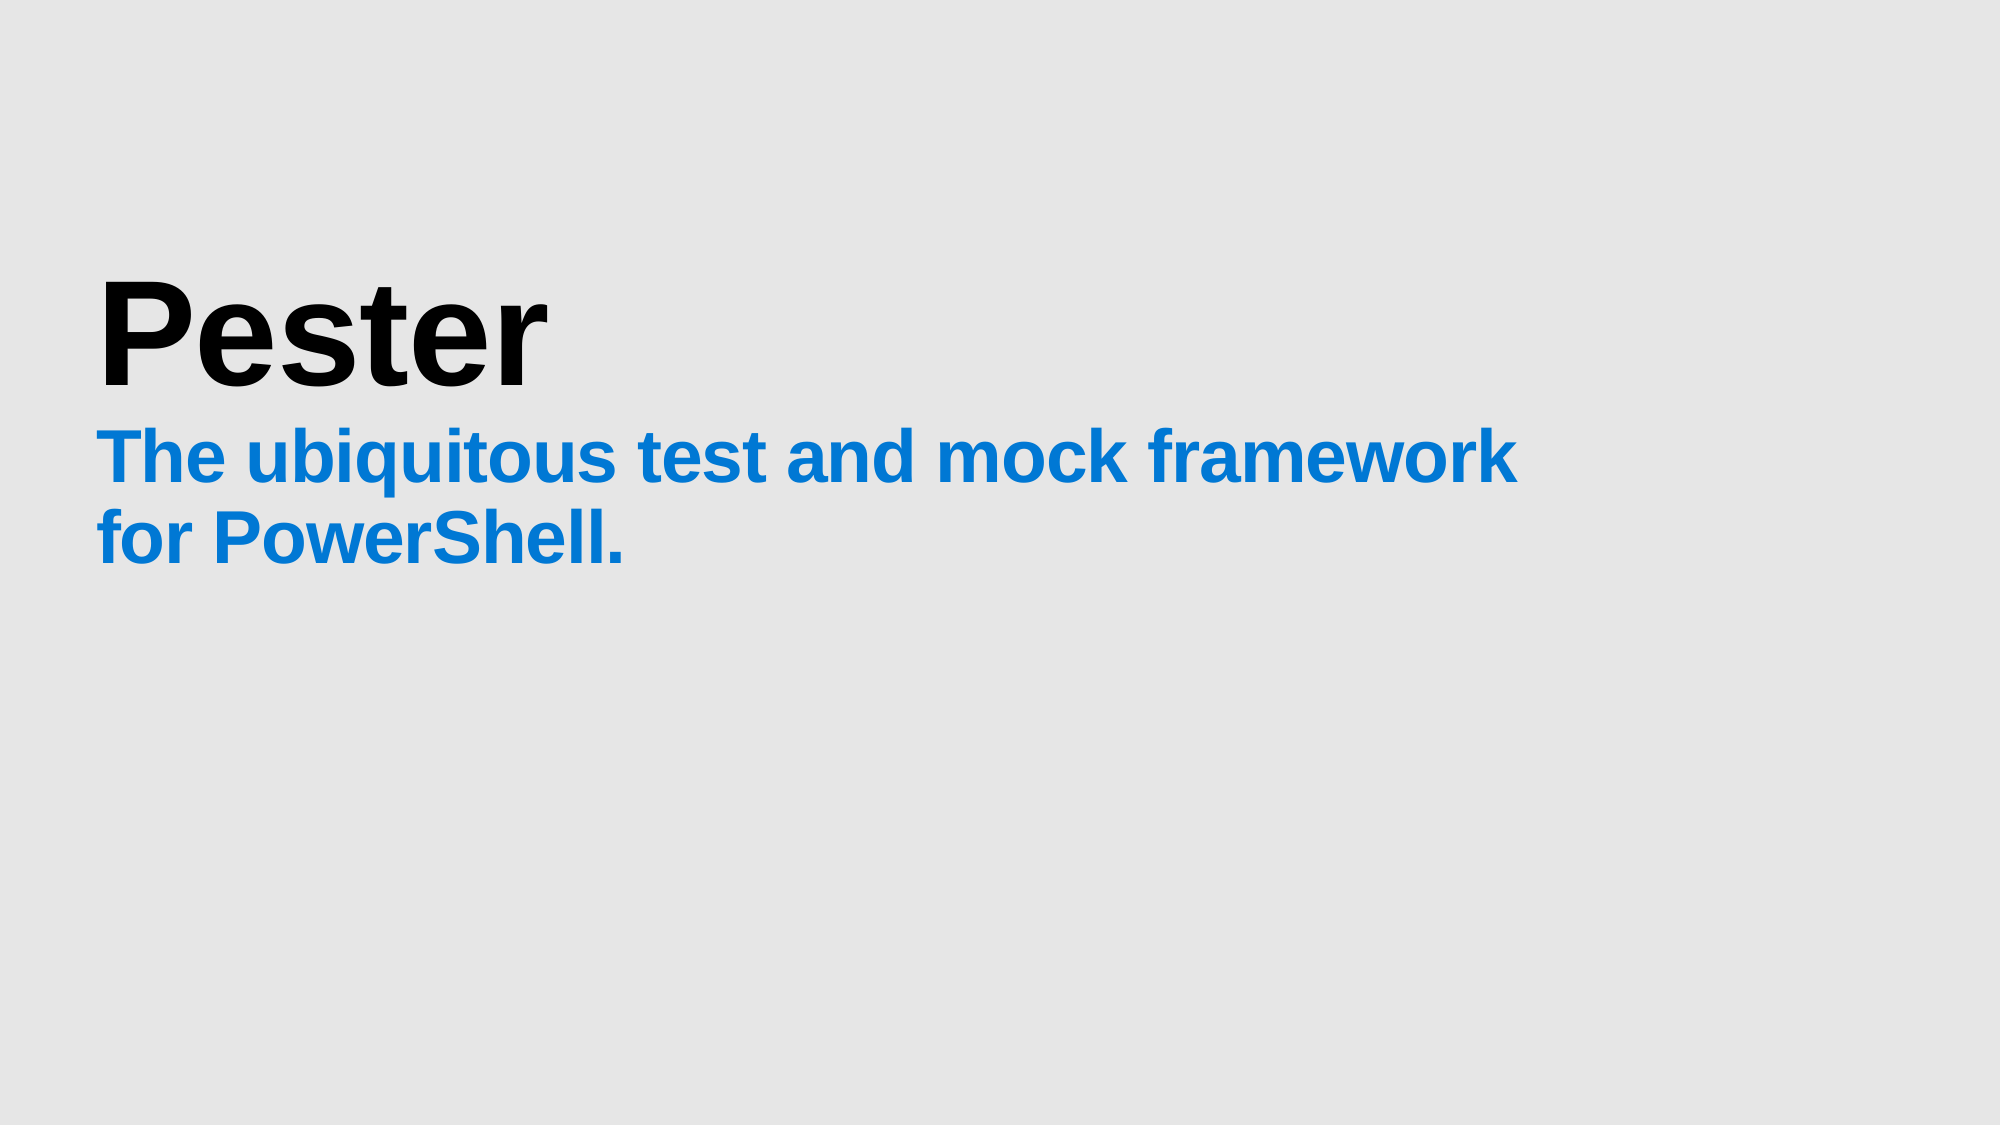

# Pester The ubiquitous test and mock framework for PowerShell.